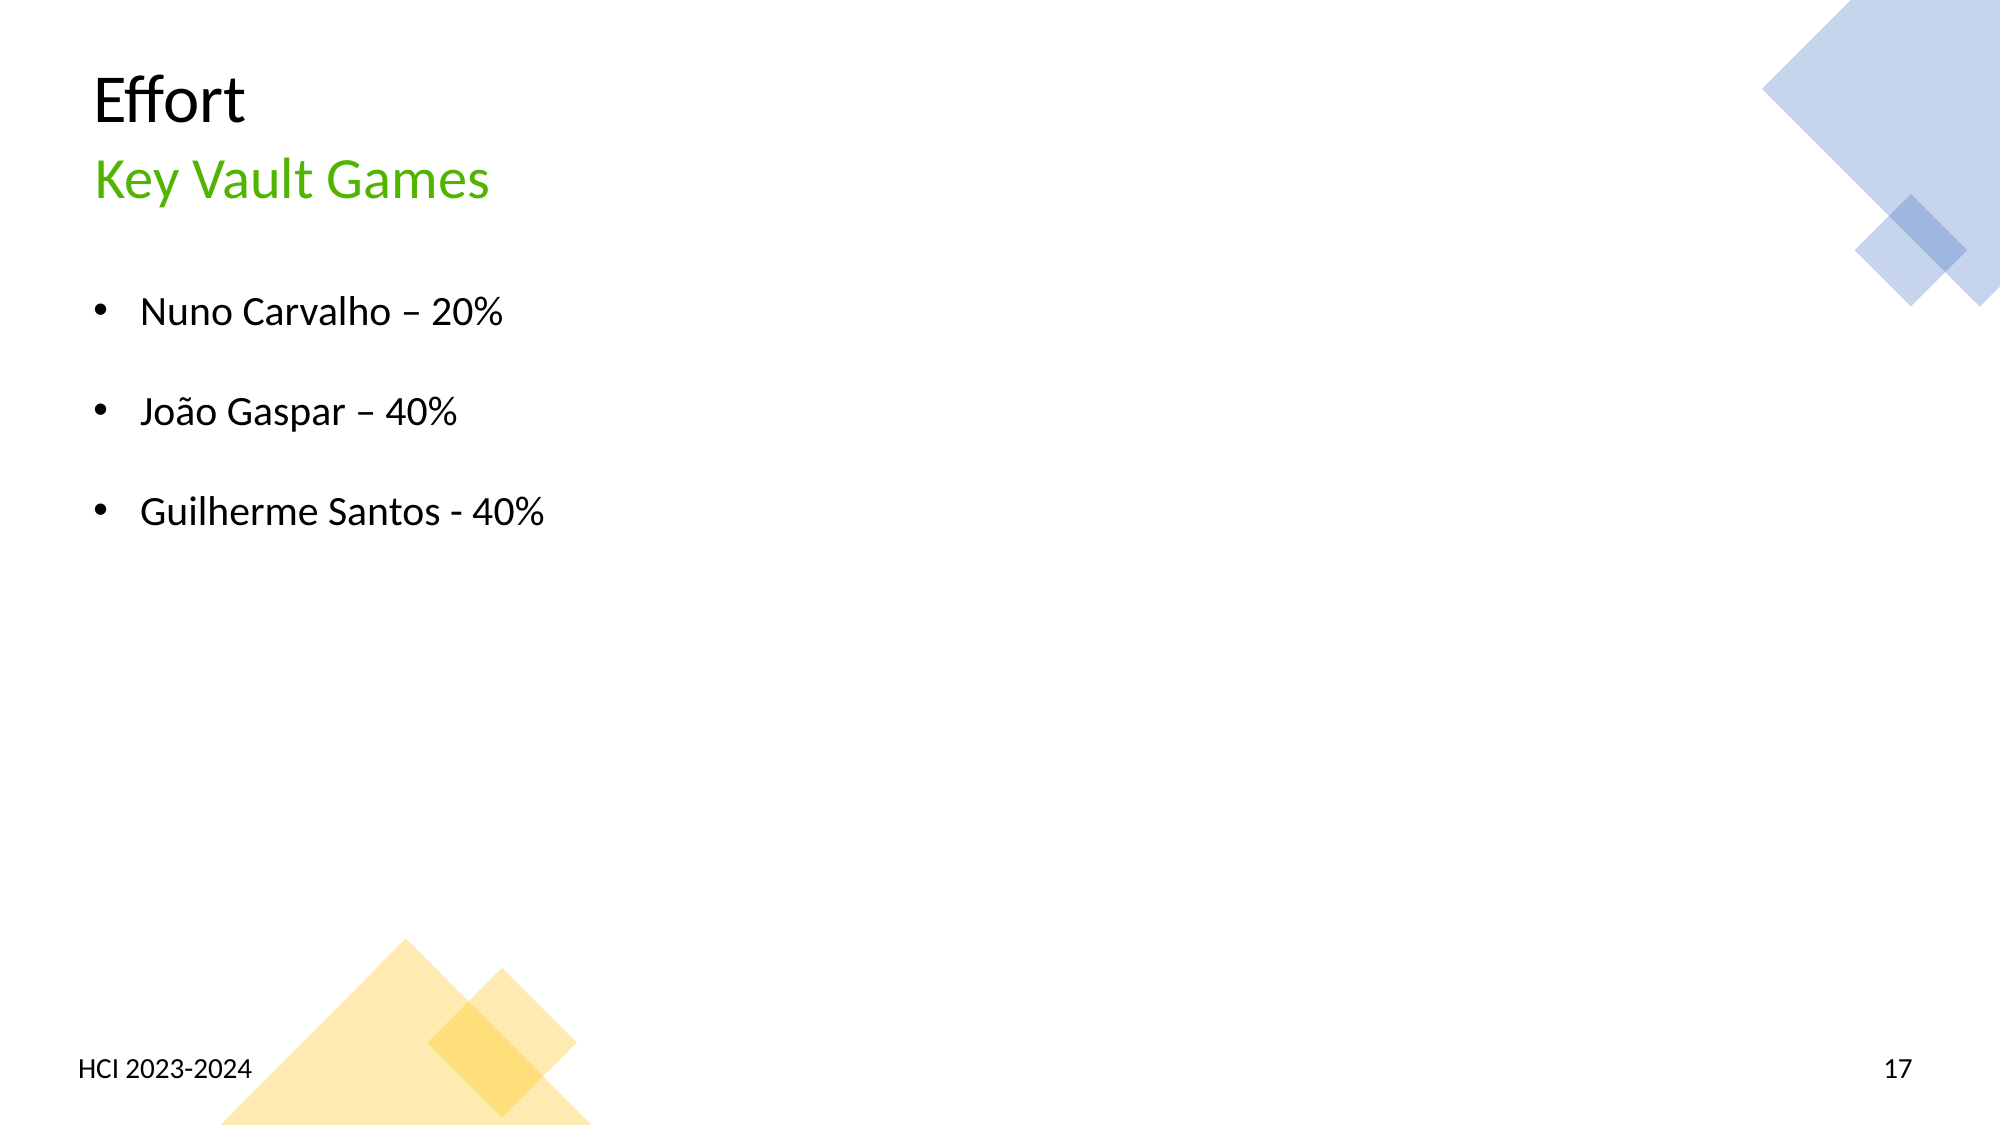

Effort
Key Vault Games
Nuno Carvalho – 20%

João Gaspar – 40%

Guilherme Santos - 40%

HCI 2023-2024
17